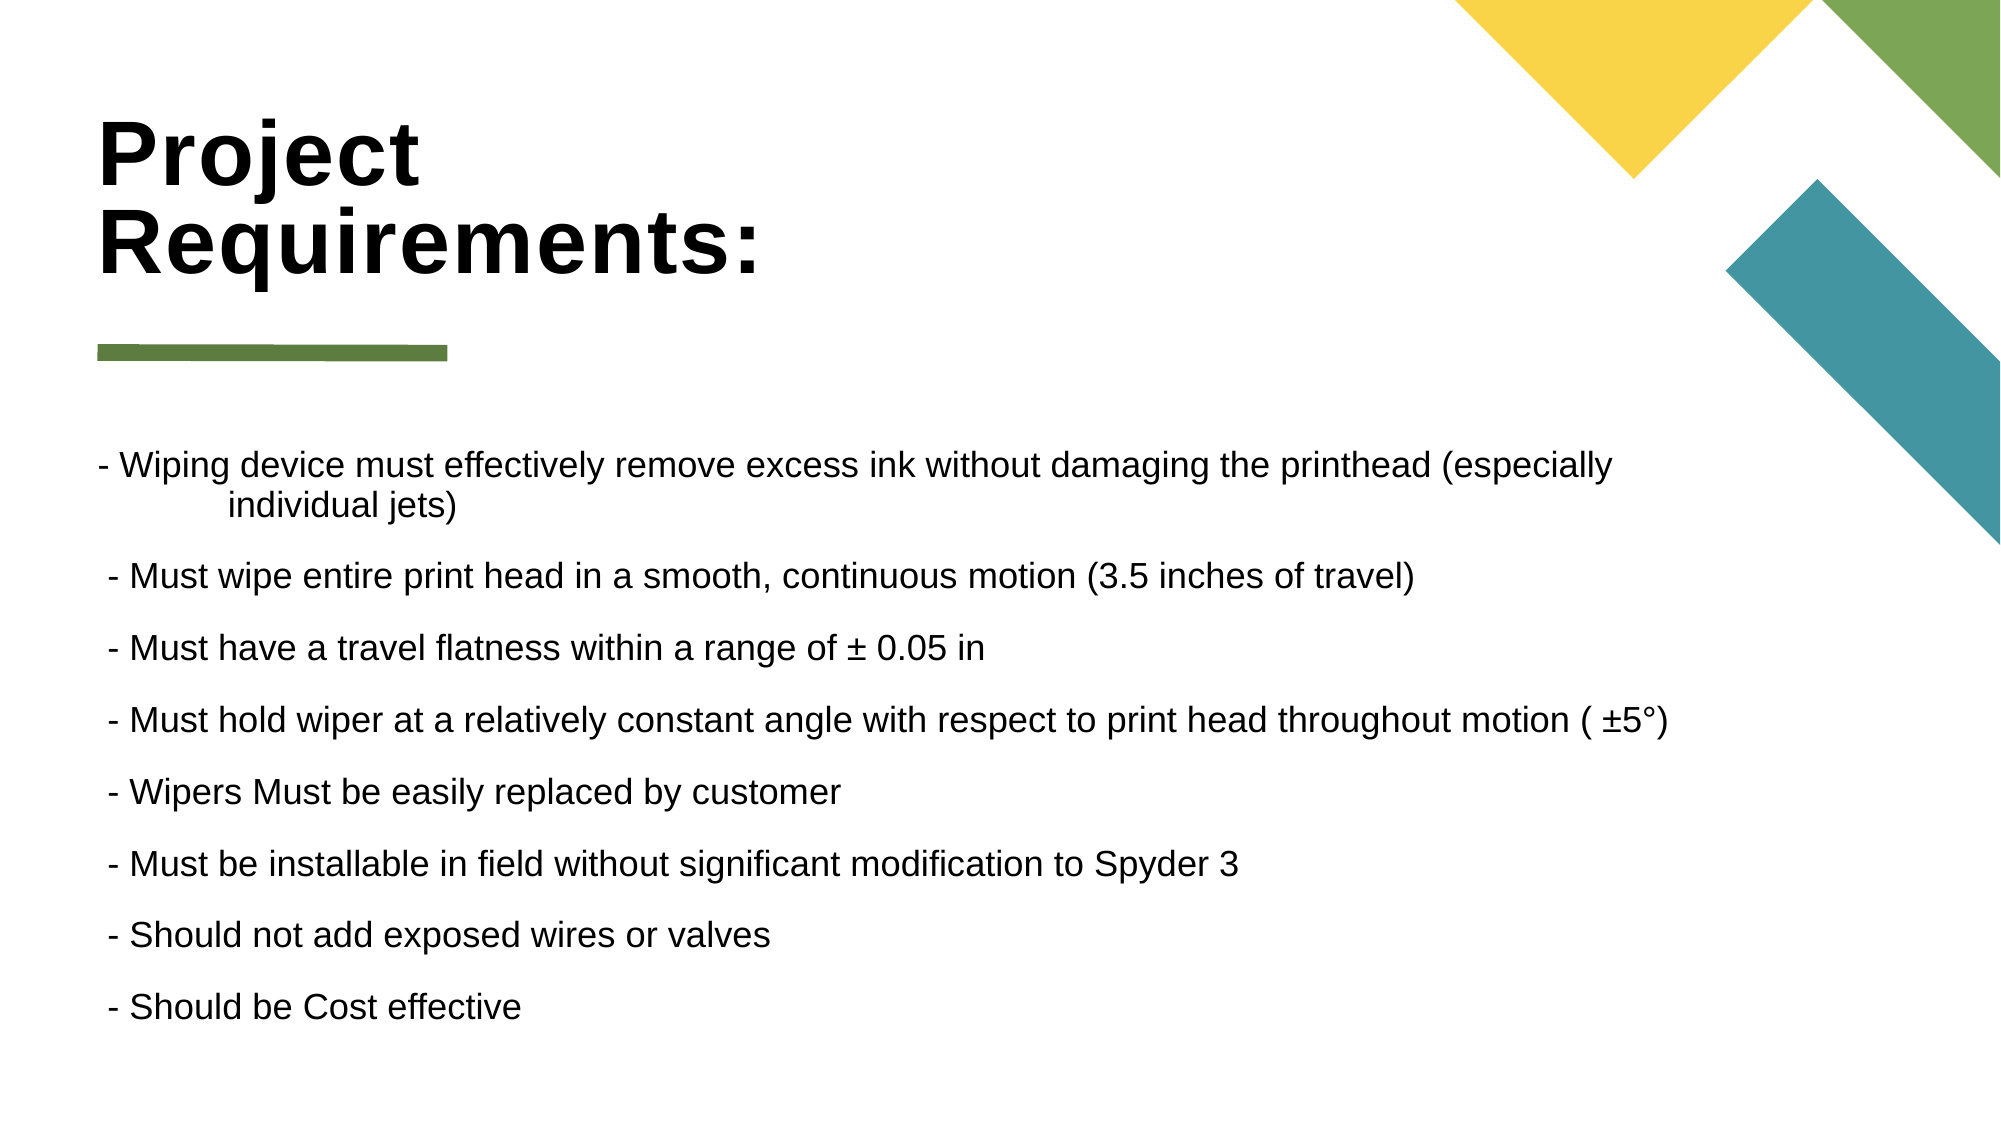

# Project Requirements:
- Wiping device must effectively remove excess ink without damaging the printhead (especially      	individual jets)
 - Must wipe entire print head in a smooth, continuous motion (3.5 inches of travel)
 - Must have a travel flatness within a range of ± 0.05 in
 - Must hold wiper at a relatively constant angle with respect to print head throughout motion ( ±5°)
 - Wipers Must be easily replaced by customer
 - Must be installable in field without significant modification to Spyder 3
 - Should not add exposed wires or valves
 - Should be Cost effective